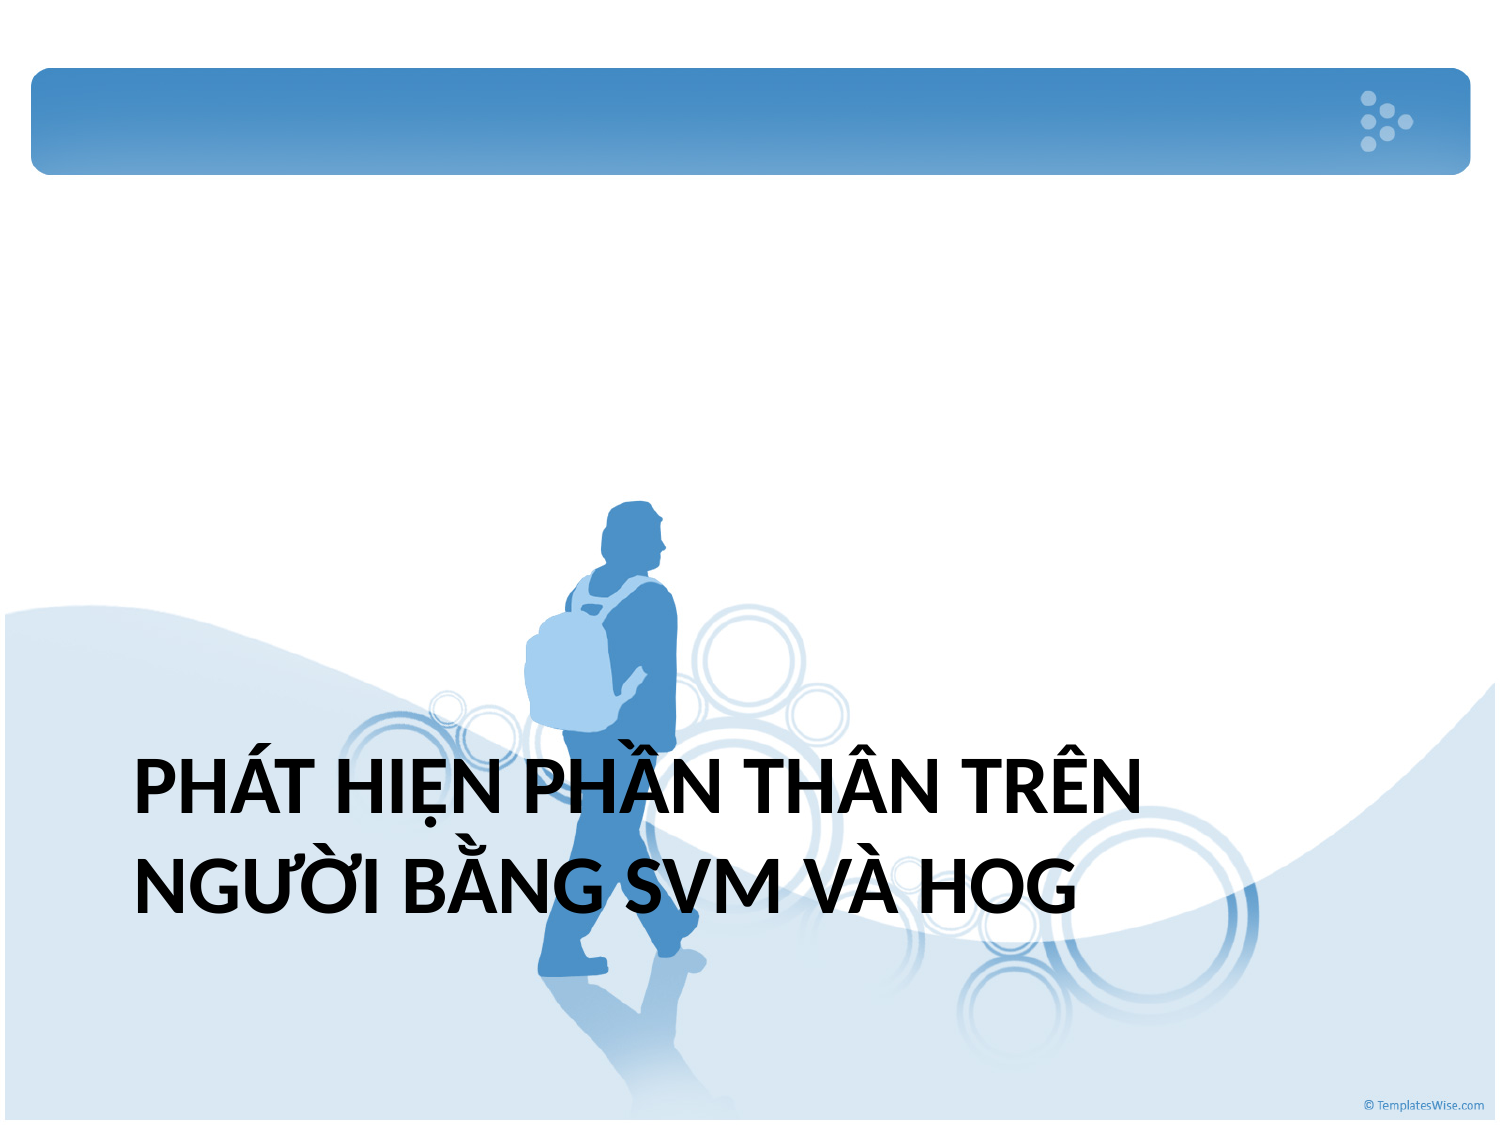

# Phát hiện phần thân trên người bằng SVM và HOG